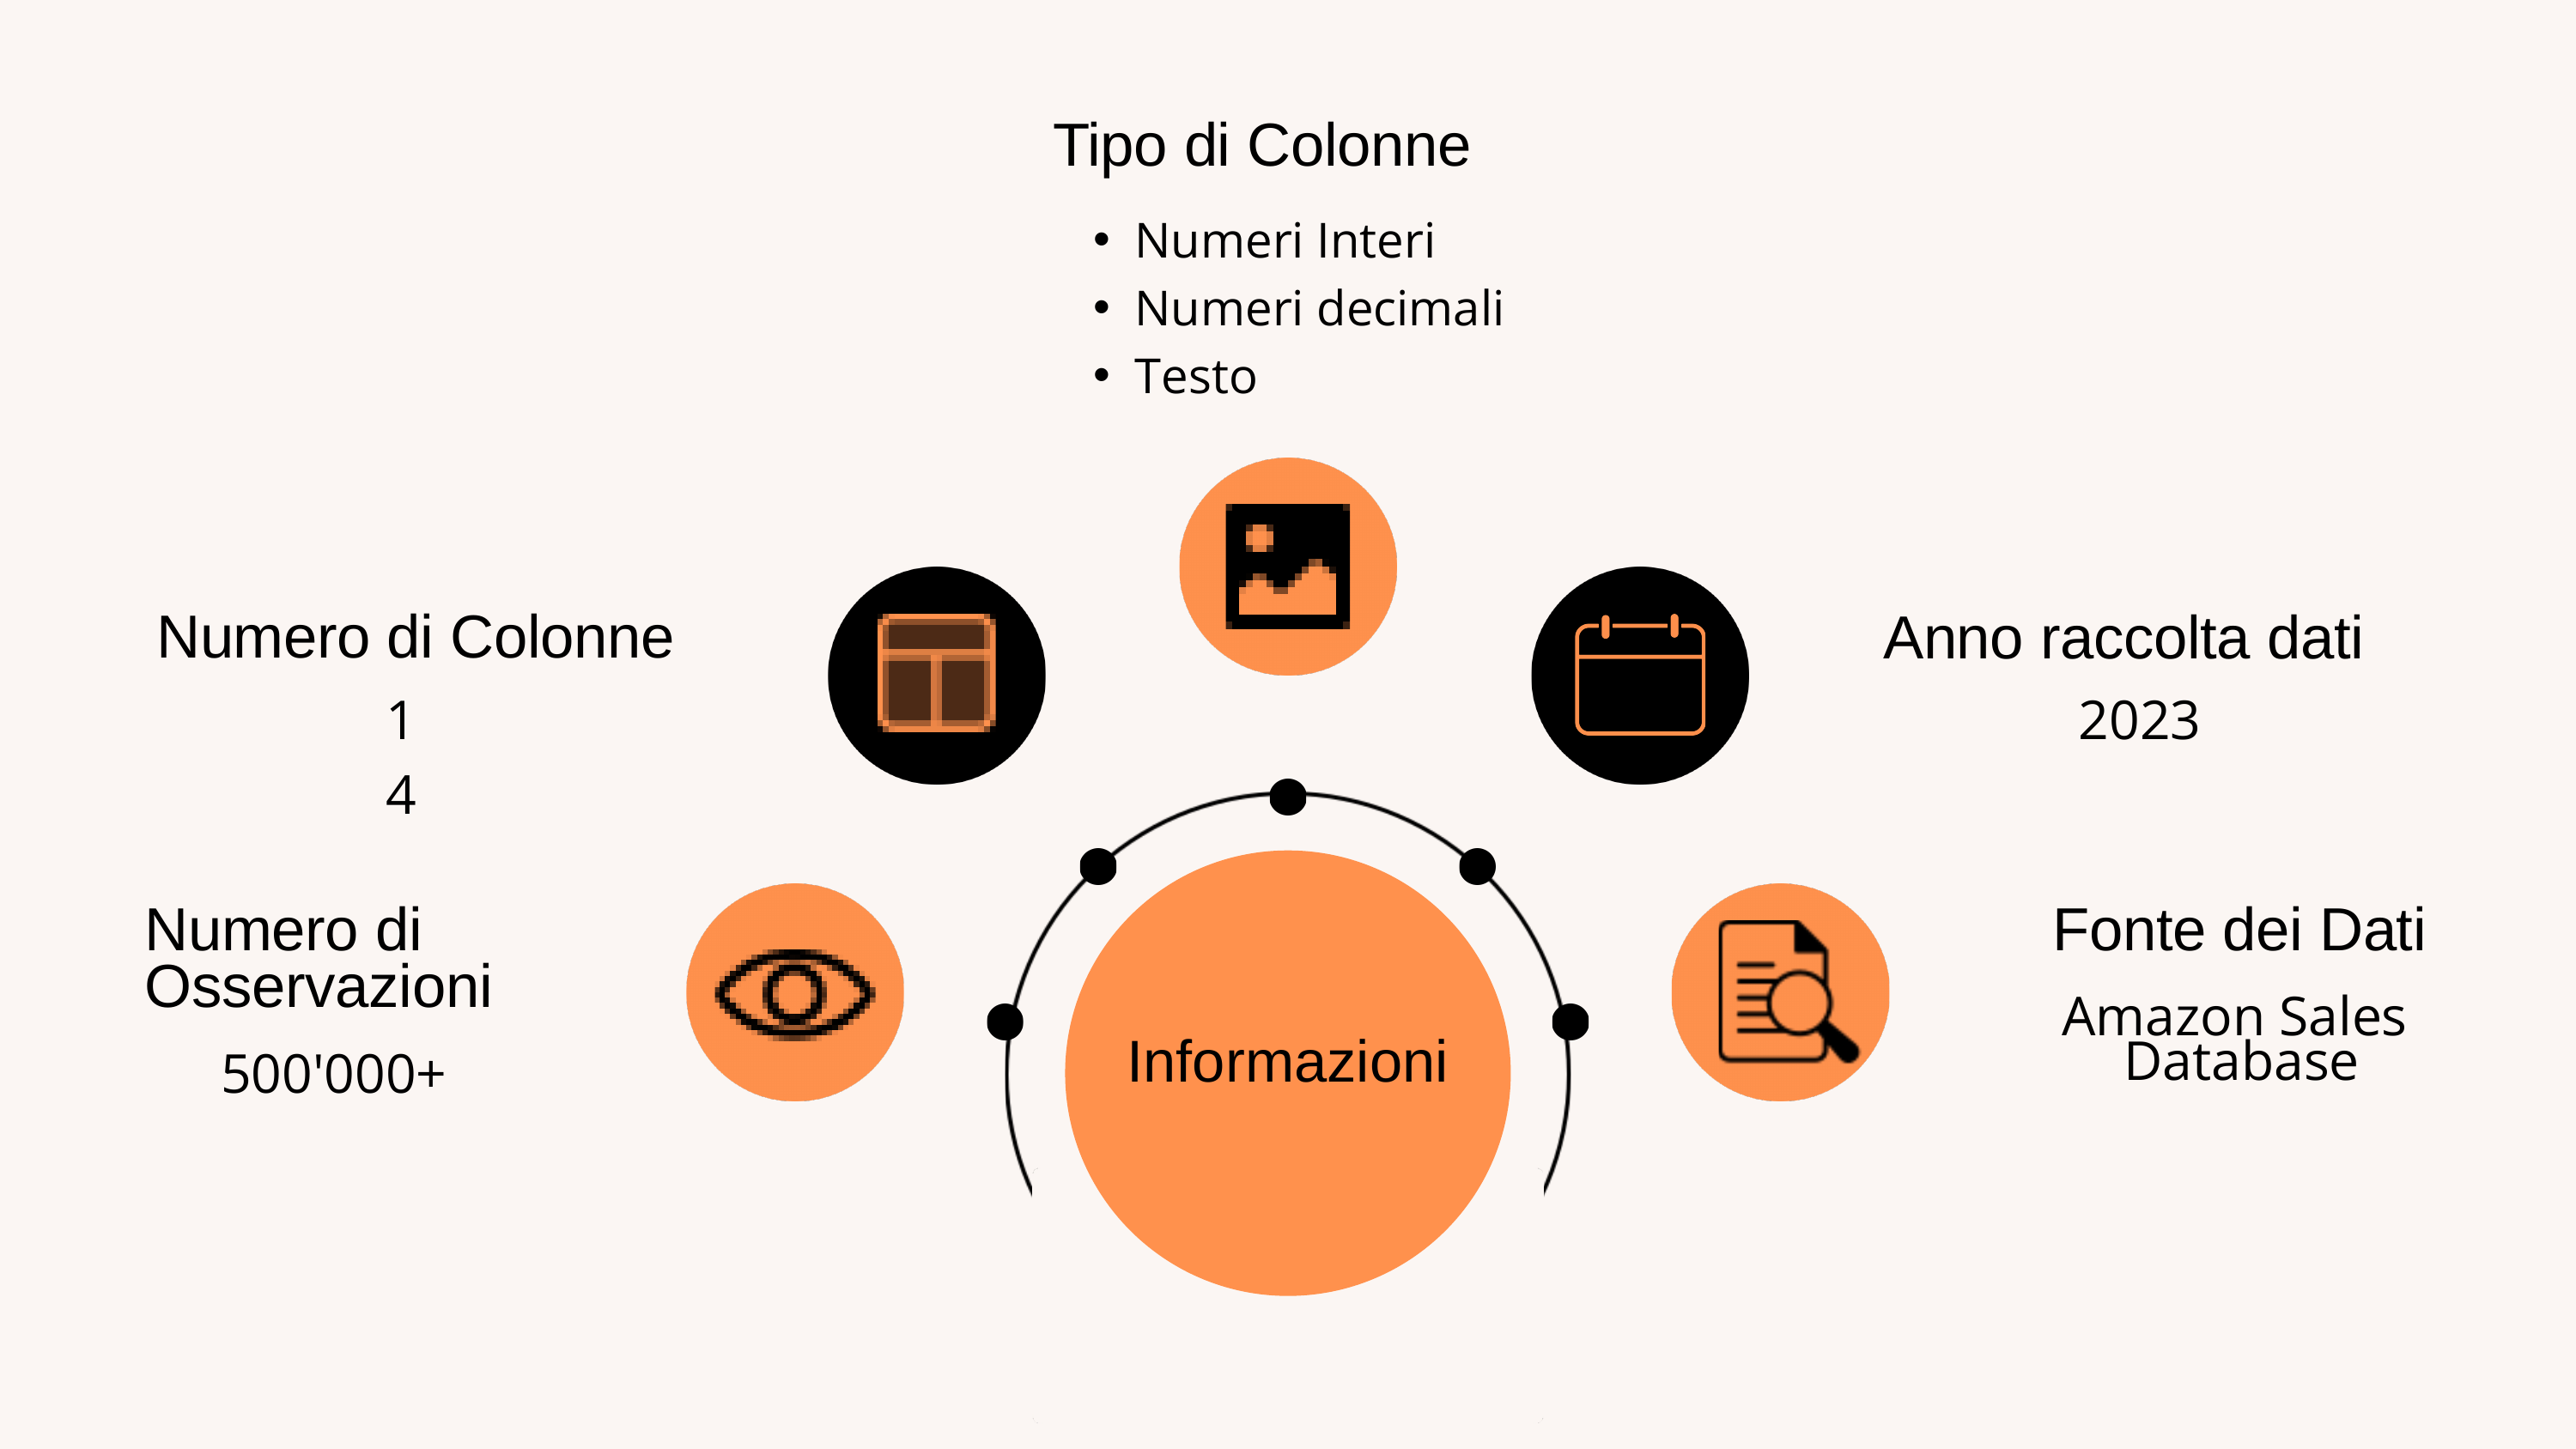

Tipo di Colonne
Numeri Interi
Numeri decimali
Testo

Numero di Colonne
Anno raccolta dati

14
2023

Informazioni

Numero di Osservazioni
Fonte dei Dati

Amazon Sales
Database

500'000+